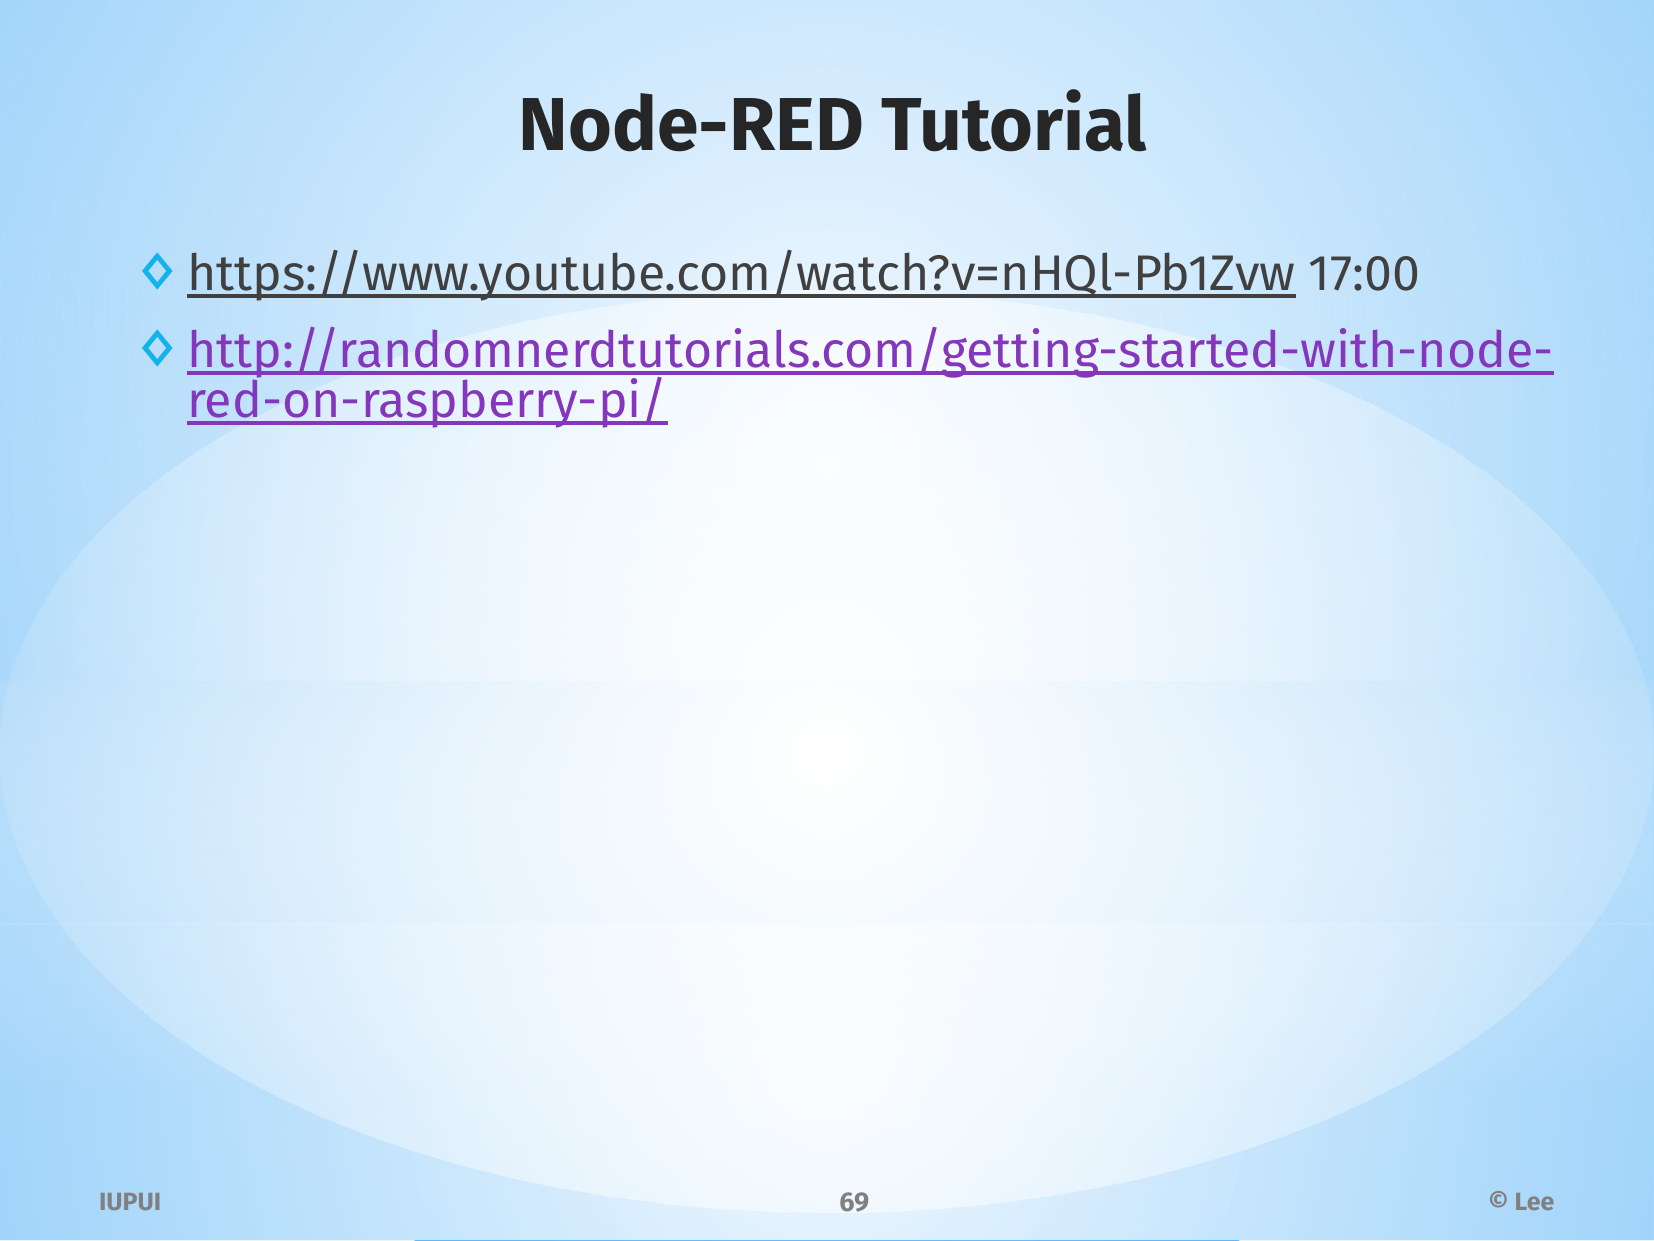

# Node-RED Tutorial
https://www.youtube.com/watch?v=nHQl-Pb1Zvw 17:00
http://randomnerdtutorials.com/getting-started-with-node-red-on-raspberry-pi/

IUPUI
69
© Lee